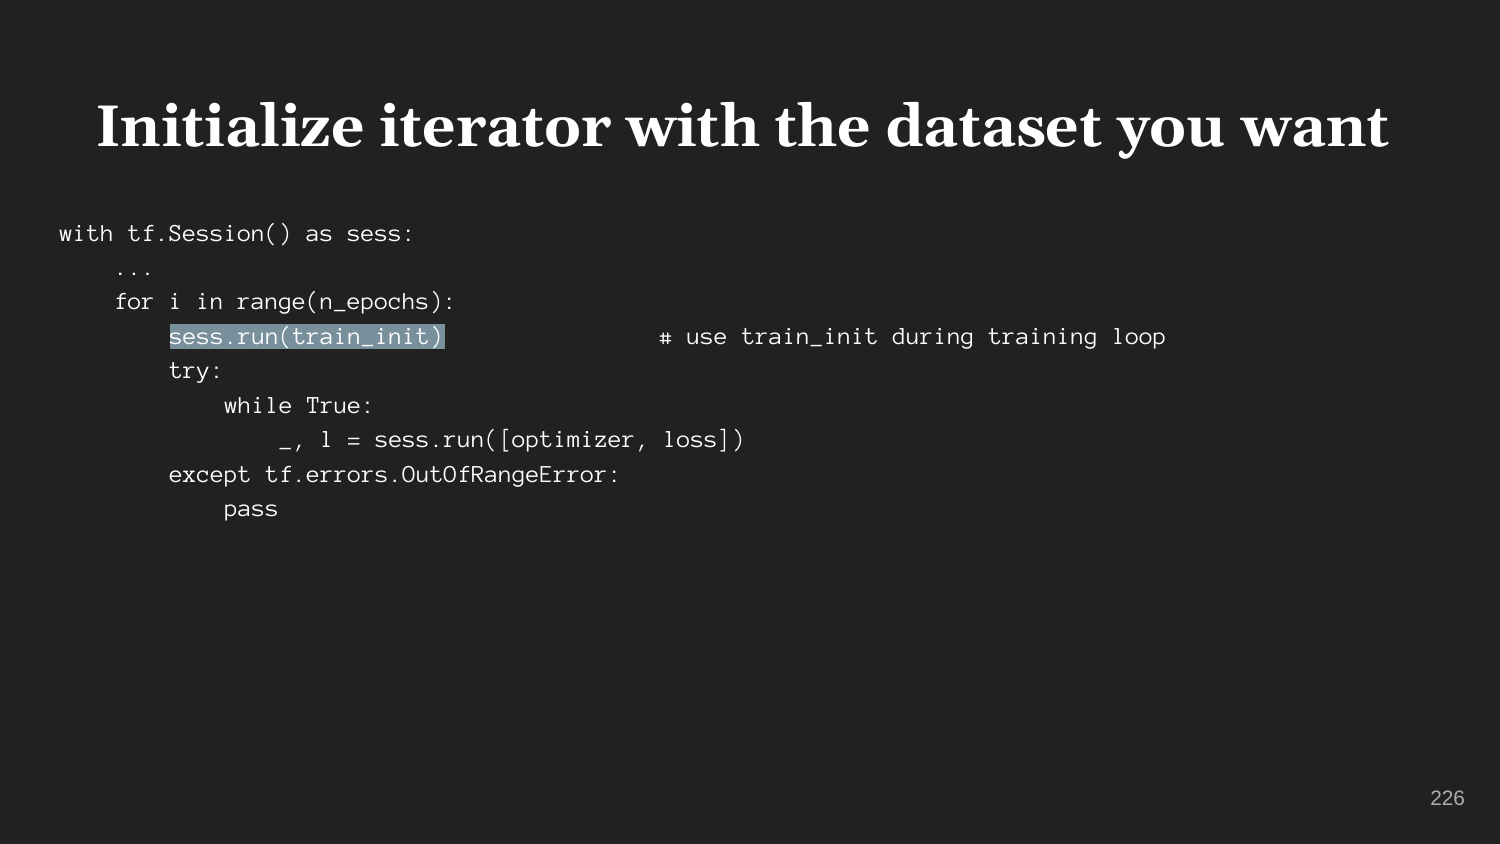

# Initialize iterator with the dataset you want
with tf.Session() as sess:
    ...
    for i in range(n_epochs):
        sess.run(train_init)	       	# use train_init during training loop
        try:
            while True:
                _, l = sess.run([optimizer, loss])
        except tf.errors.OutOfRangeError:
            pass
226